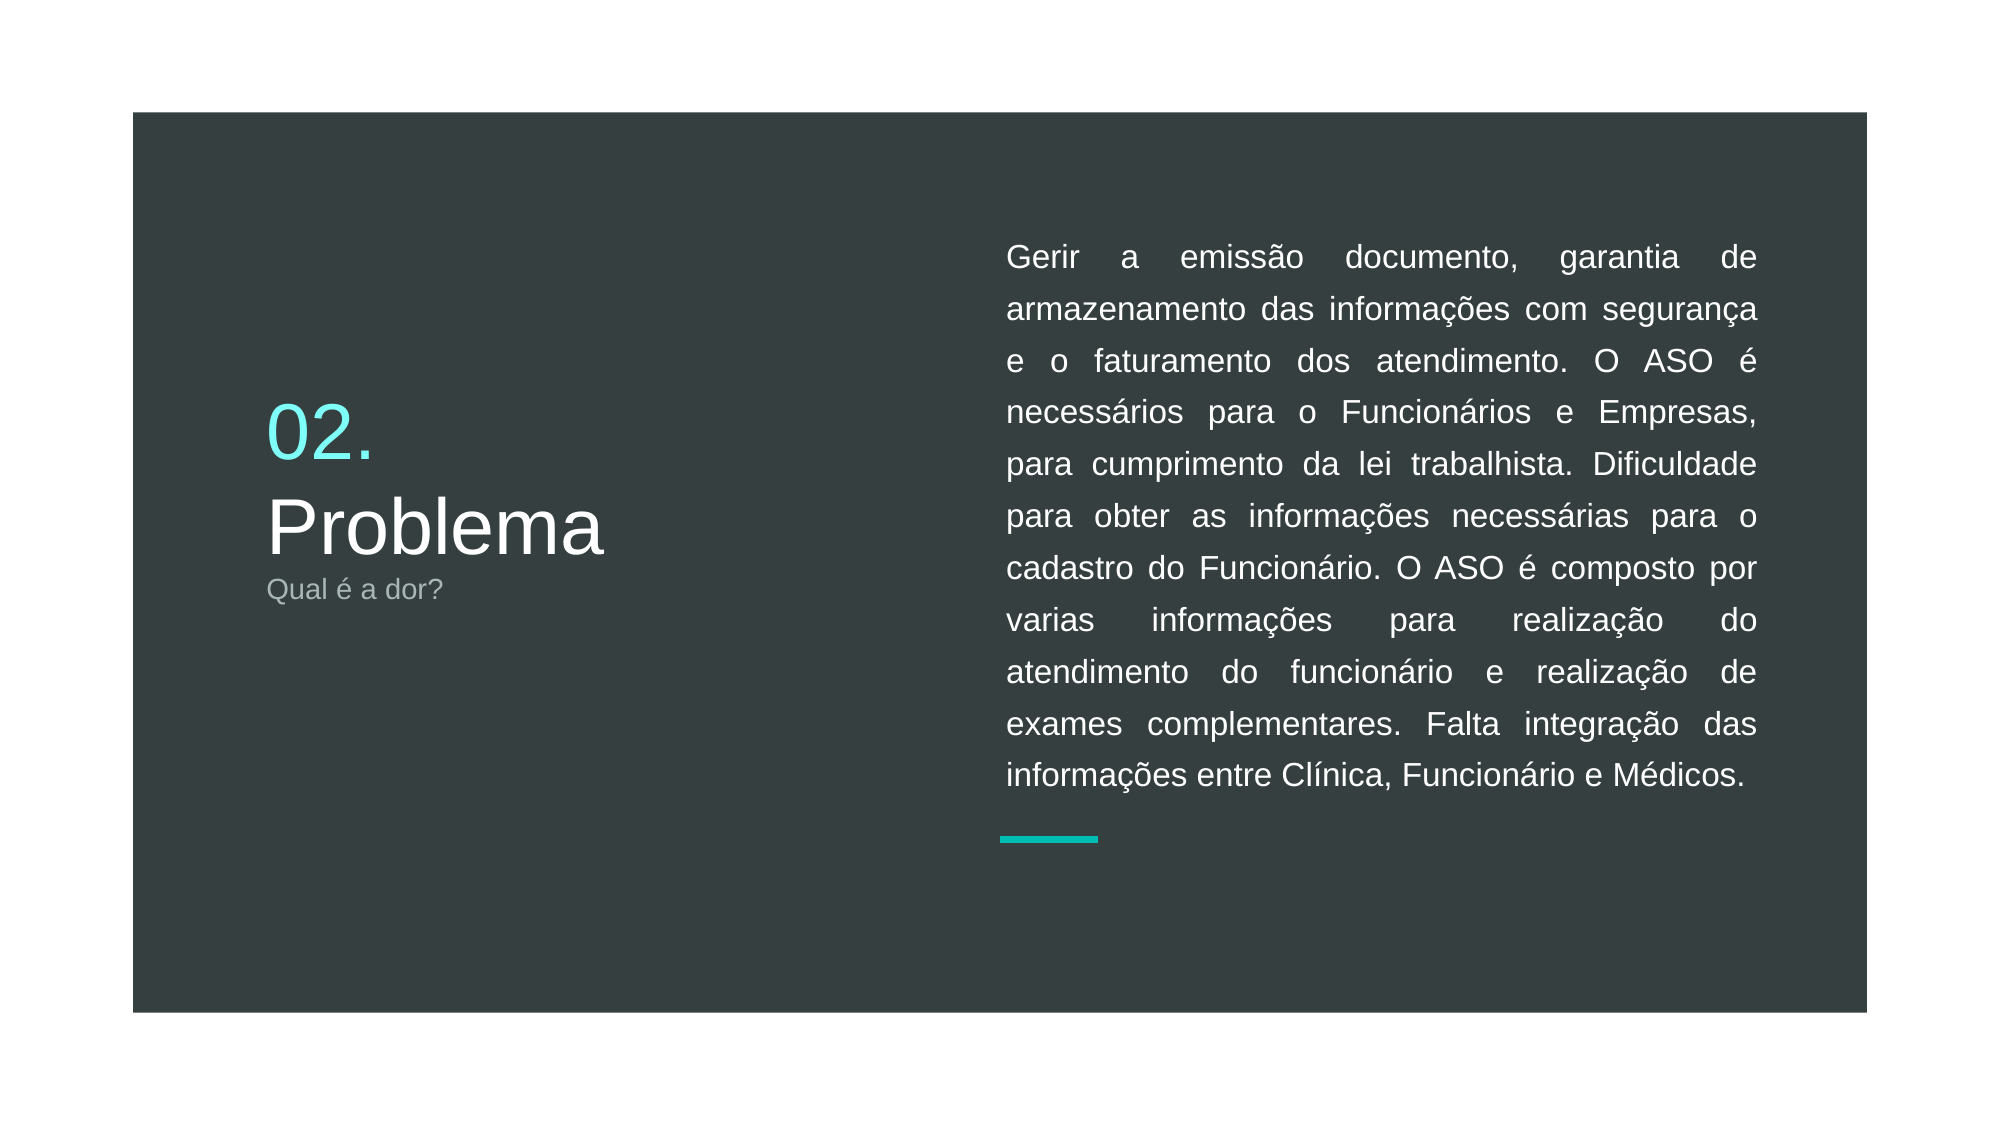

Gerir a emissão documento, garantia de armazenamento das informações com segurança e o faturamento dos atendimento. O ASO é necessários para o Funcionários e Empresas, para cumprimento da lei trabalhista. Dificuldade para obter as informações necessárias para o cadastro do Funcionário. O ASO é composto por varias informações para realização do atendimento do funcionário e realização de exames complementares. Falta integração das informações entre Clínica, Funcionário e Médicos.
02.
Problema
Qual é a dor?